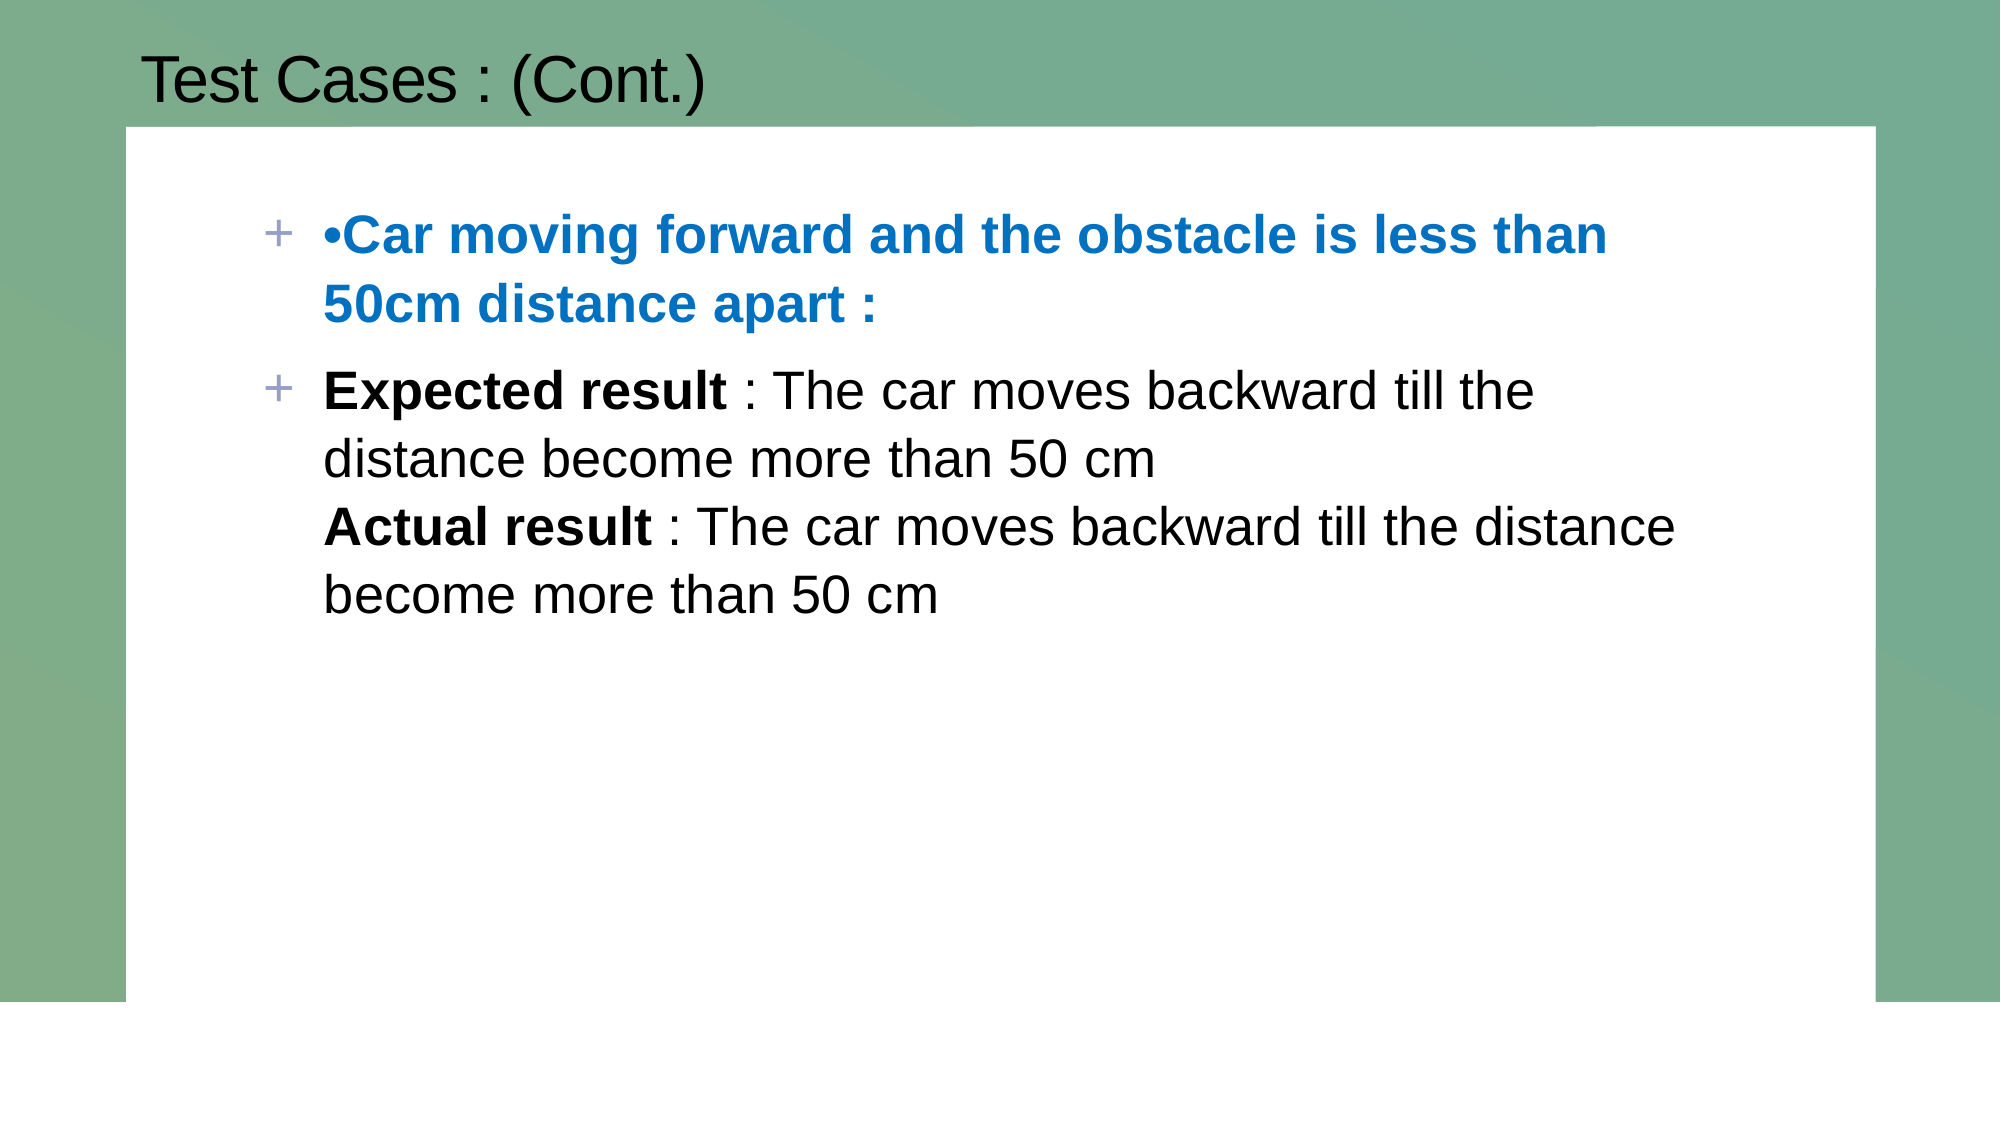

# Test Cases : (Cont.)
•Car moving forward and the obstacle is less than 50cm distance apart :
Expected result : The car moves backward till the distance become more than 50 cm
Actual result : The car moves backward till the distance become more than 50 cm